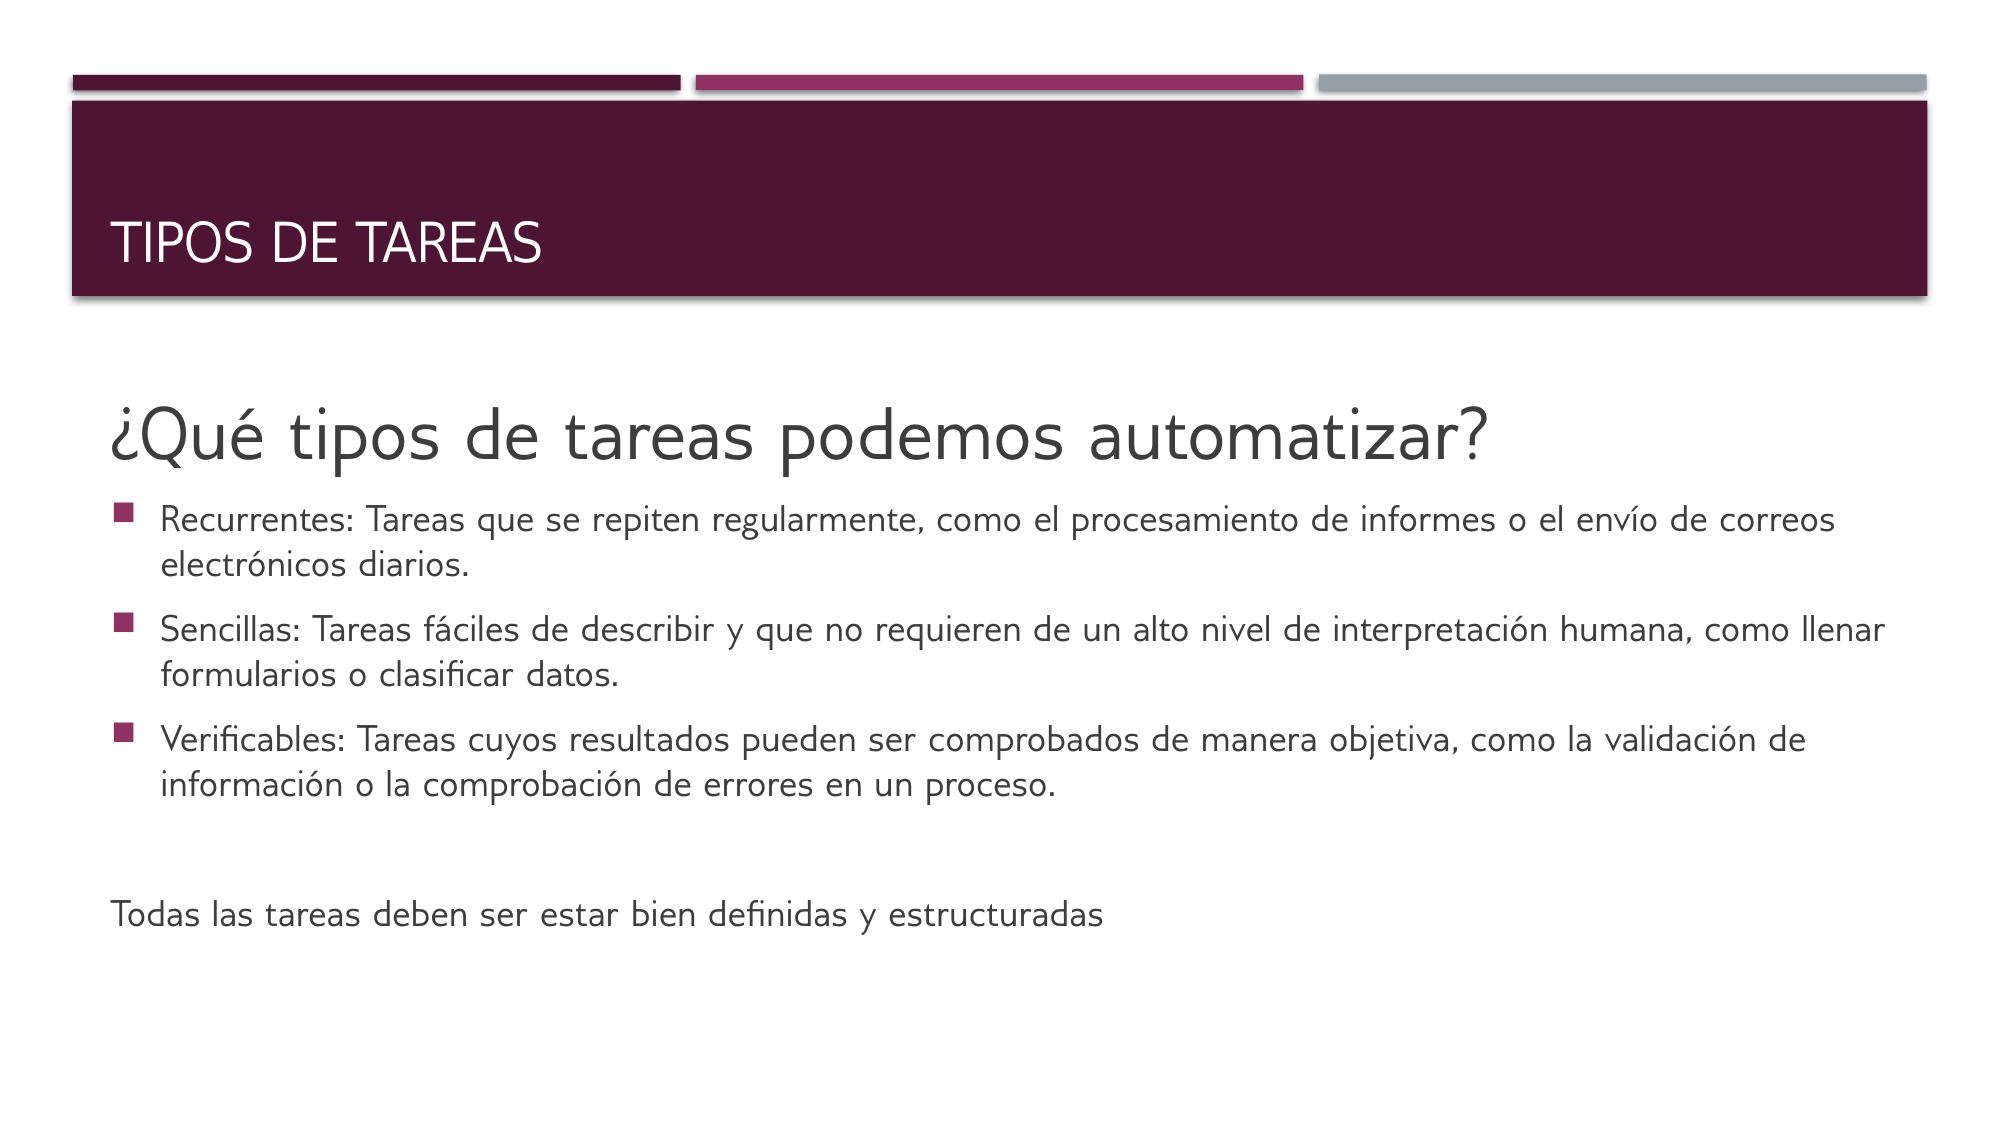

# Tipos de tareas
¿Qué tipos de tareas podemos automatizar?
Recurrentes: Tareas que se repiten regularmente, como el procesamiento de informes o el envío de correos electrónicos diarios.
Sencillas: Tareas fáciles de describir y que no requieren de un alto nivel de interpretación humana, como llenar formularios o clasificar datos.
Verificables: Tareas cuyos resultados pueden ser comprobados de manera objetiva, como la validación de información o la comprobación de errores en un proceso.

Todas las tareas deben ser estar bien definidas y estructuradas